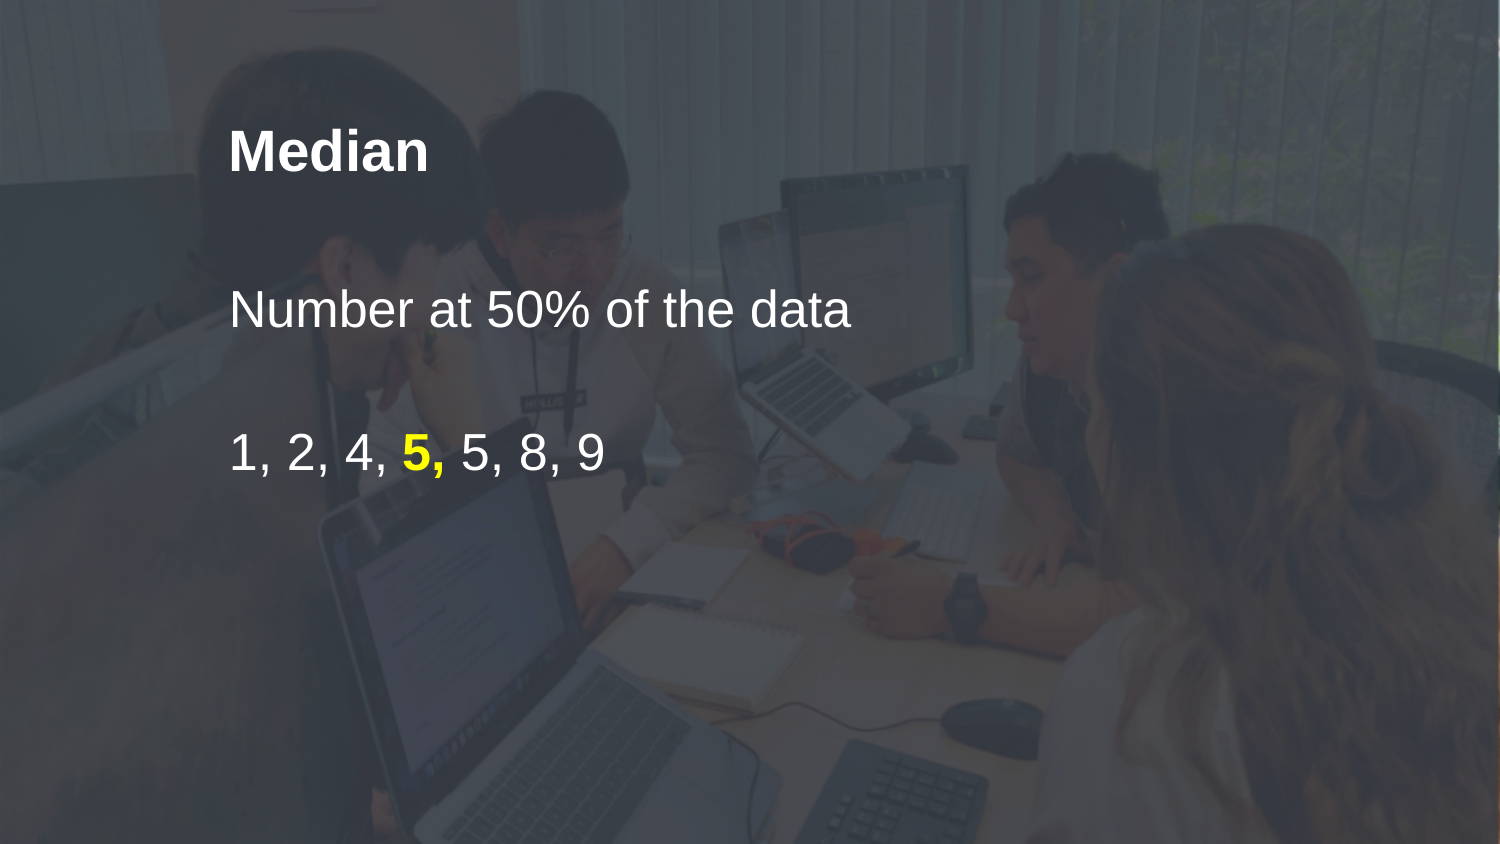

# Median
Number at 50% of the data

1, 2, 4, 5, 5, 8, 9